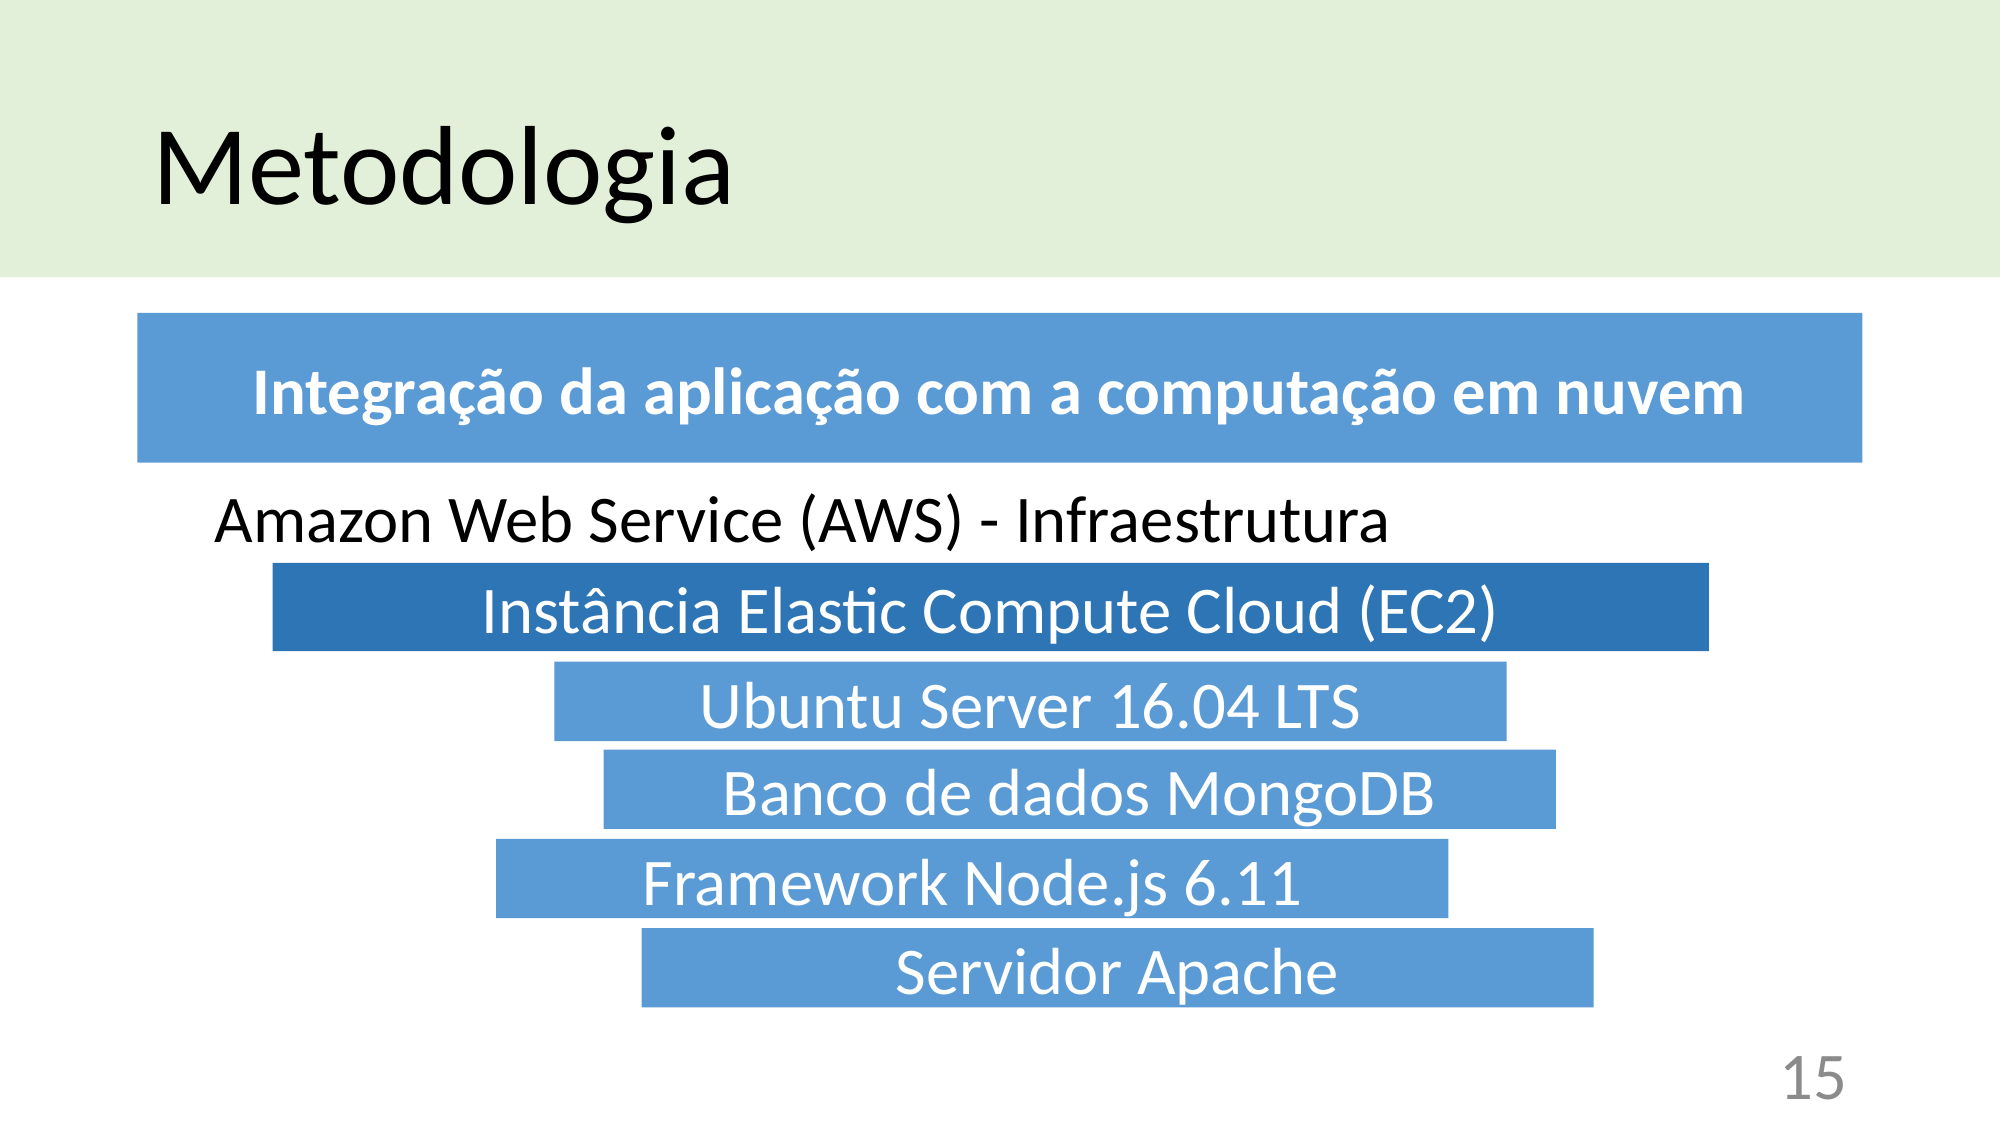

# Metodologia
Integração da aplicação com a computação em nuvem
Amazon Web Service (AWS) - Infraestrutura
Instância Elastic Compute Cloud (EC2)
Ubuntu Server 16.04 LTS
Banco de dados MongoDB
Framework Node.js 6.11
Servidor Apache
15